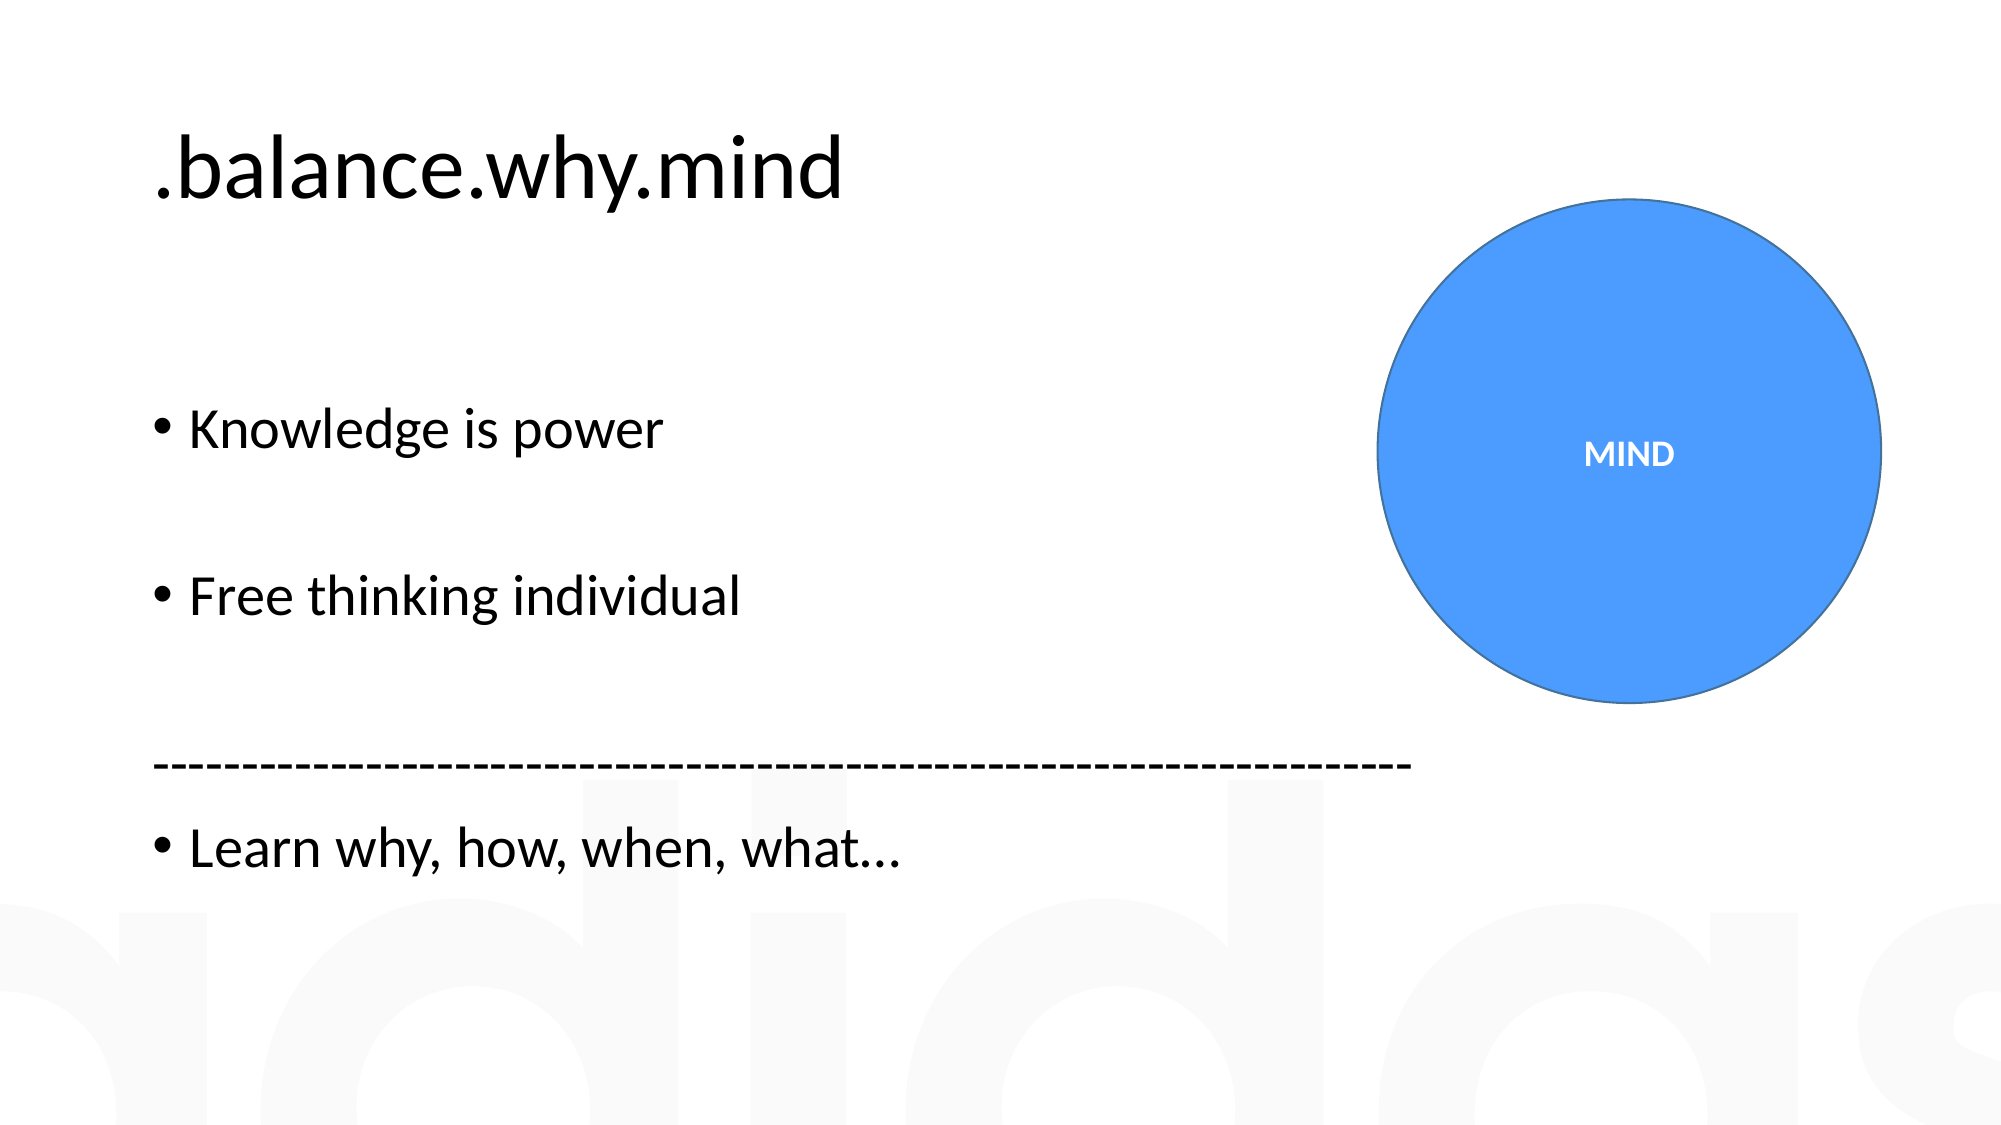

# .balance.why.mind
MIND

Knowledge is power

Free thinking individual

-----------------------------------------------------------------------
Learn why, how, when, what…